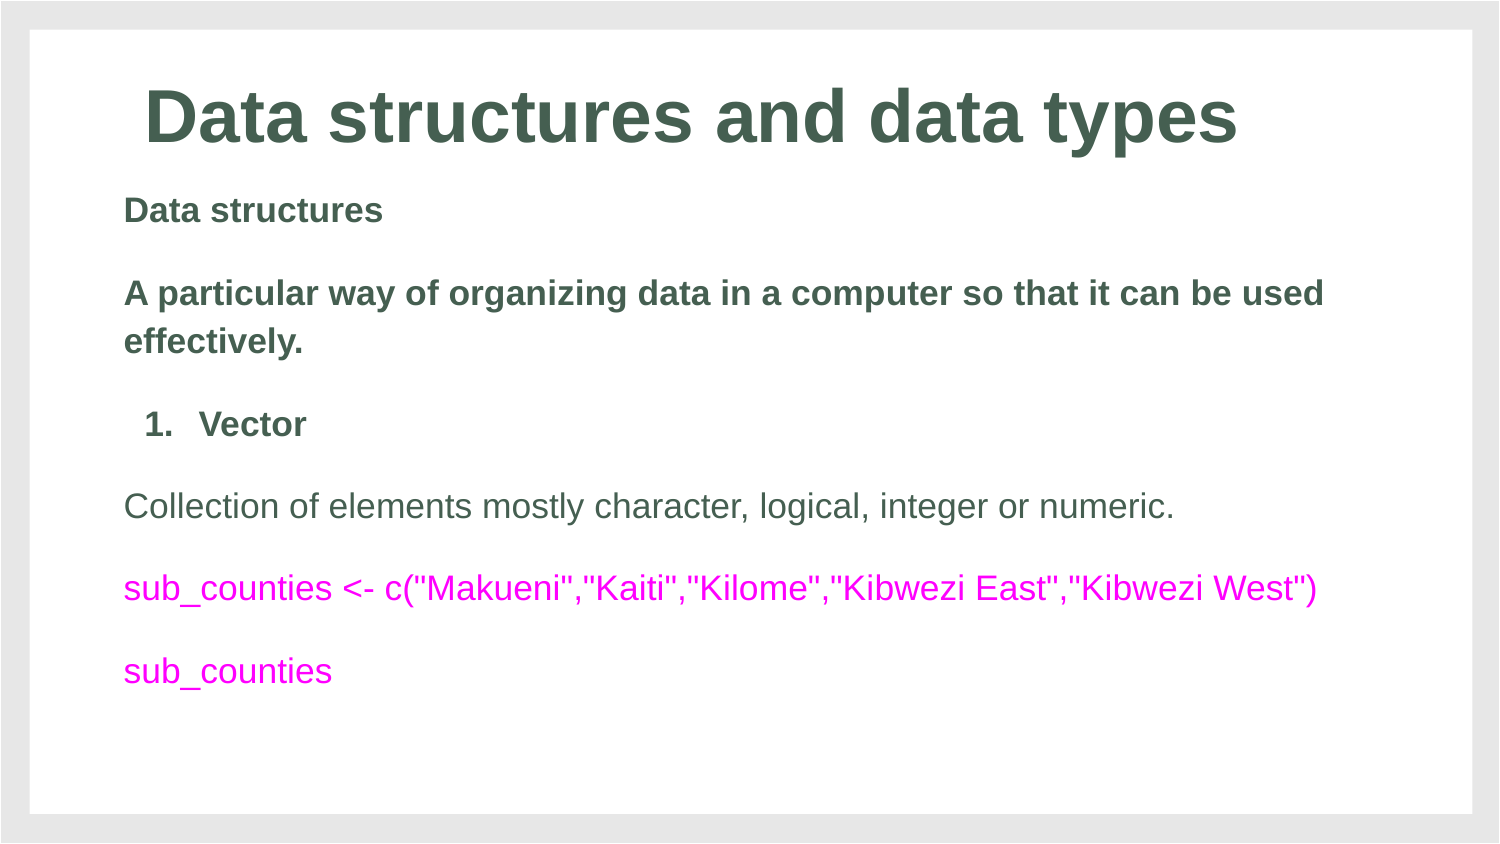

# Data structures and data types
Data structures
A particular way of organizing data in a computer so that it can be used effectively.
Vector
Collection of elements mostly character, logical, integer or numeric.
sub_counties <- c("Makueni","Kaiti","Kilome","Kibwezi East","Kibwezi West")
sub_counties